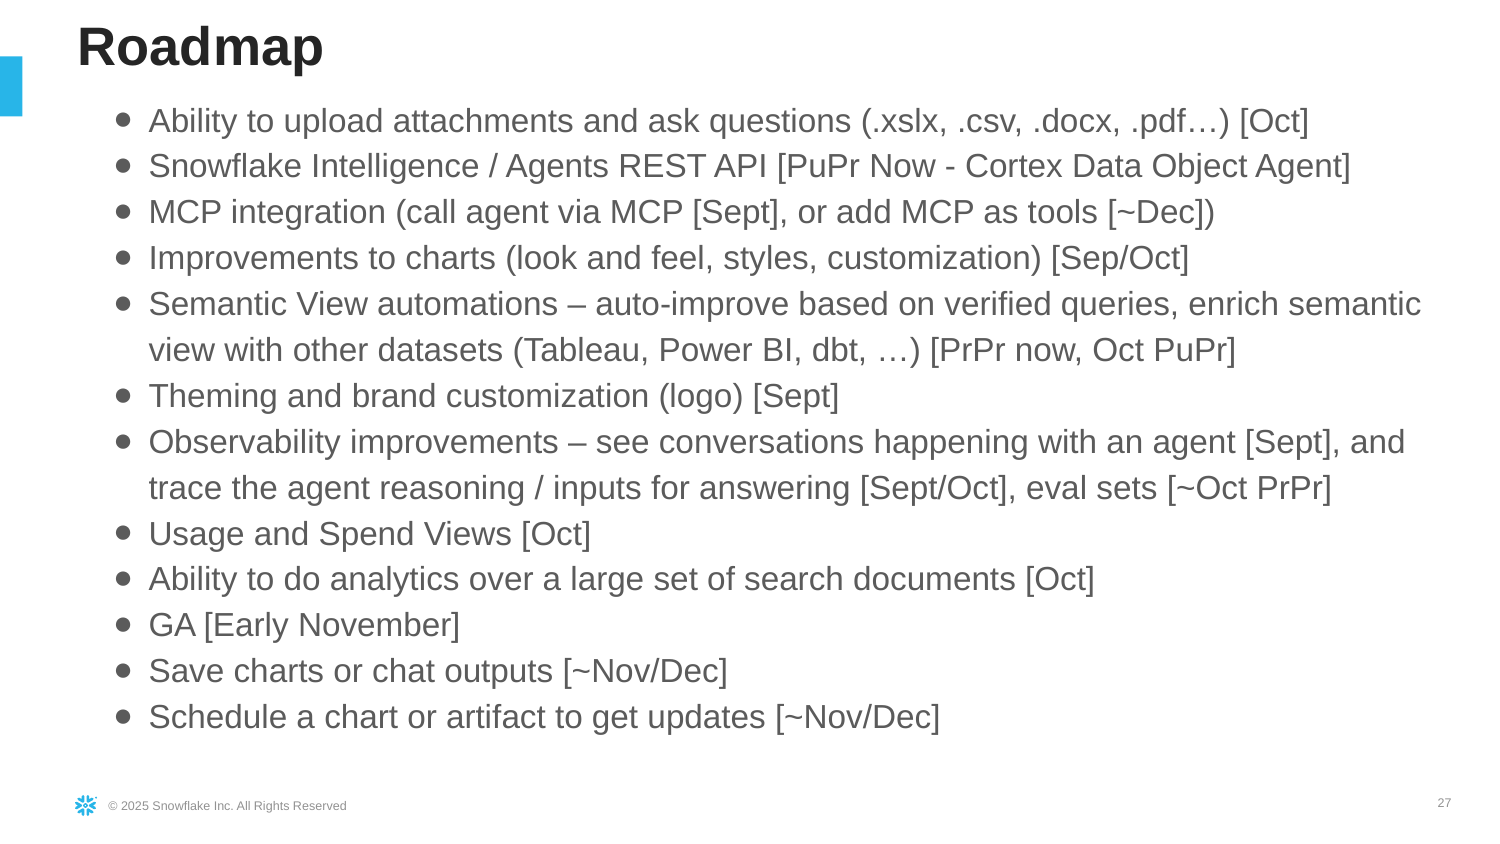

# Roadmap
Ability to upload attachments and ask questions (.xslx, .csv, .docx, .pdf…) [Oct]
Snowflake Intelligence / Agents REST API [PuPr Now - Cortex Data Object Agent]
MCP integration (call agent via MCP [Sept], or add MCP as tools [~Dec])
Improvements to charts (look and feel, styles, customization) [Sep/Oct]
Semantic View automations – auto-improve based on verified queries, enrich semantic view with other datasets (Tableau, Power BI, dbt, …) [PrPr now, Oct PuPr]
Theming and brand customization (logo) [Sept]
Observability improvements – see conversations happening with an agent [Sept], and trace the agent reasoning / inputs for answering [Sept/Oct], eval sets [~Oct PrPr]
Usage and Spend Views [Oct]
Ability to do analytics over a large set of search documents [Oct]
GA [Early November]
Save charts or chat outputs [~Nov/Dec]
Schedule a chart or artifact to get updates [~Nov/Dec]